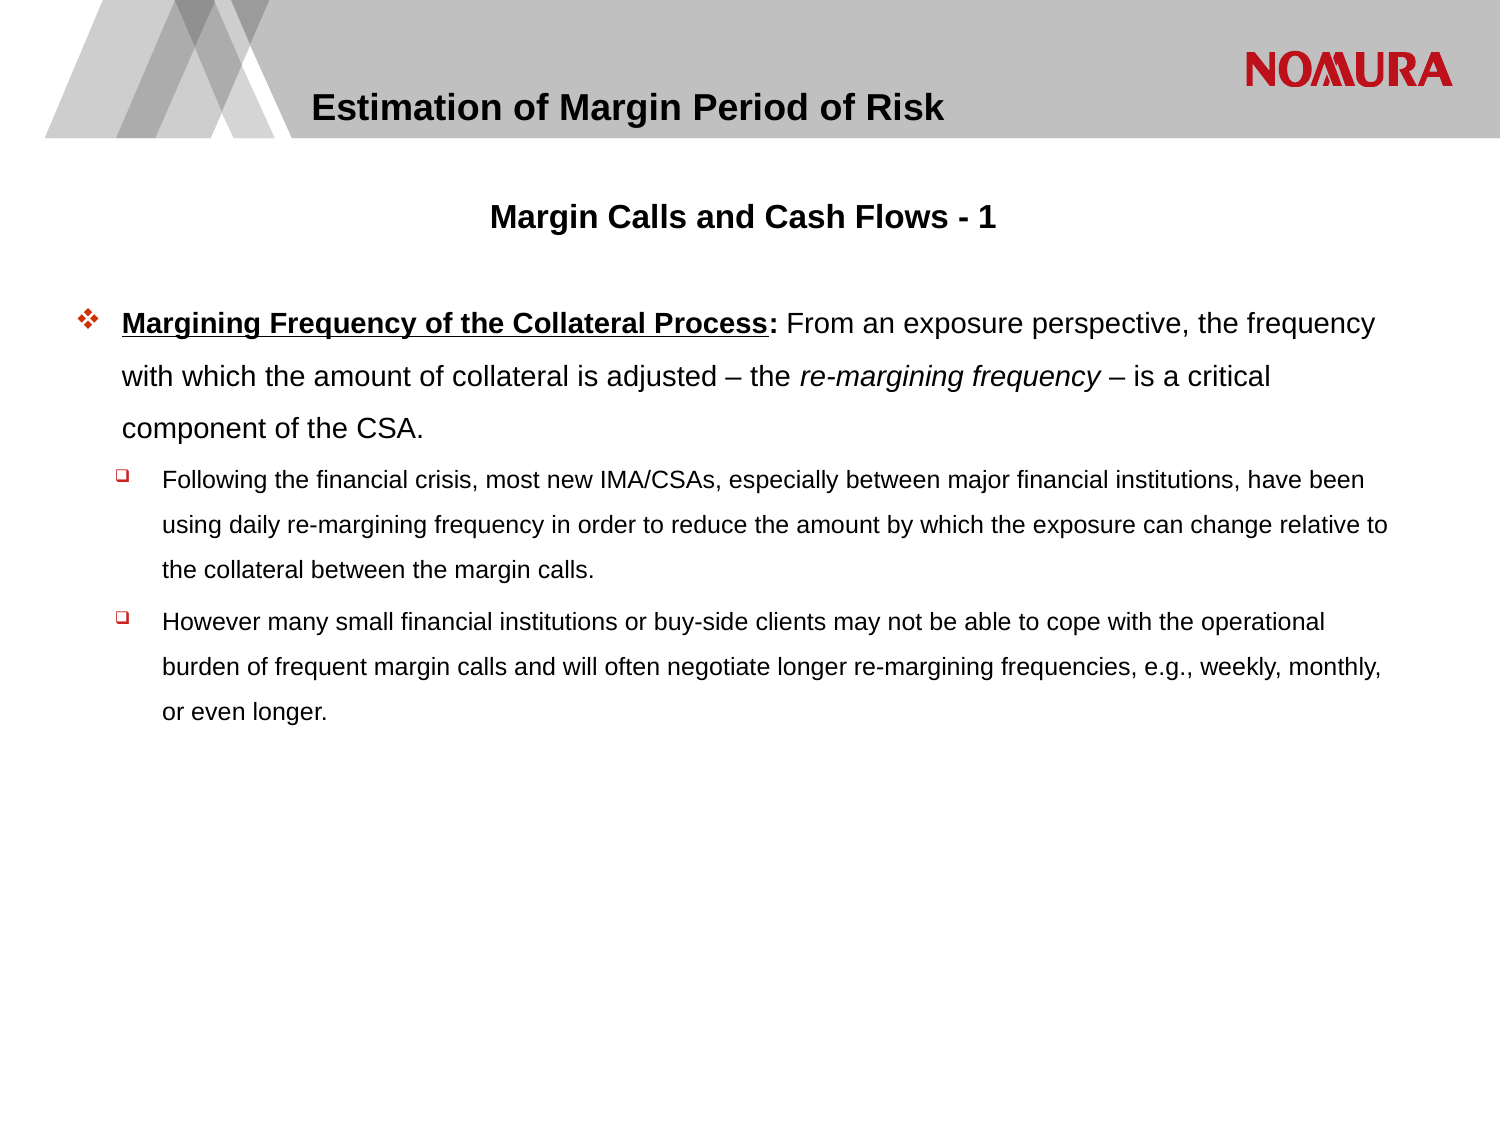

# Estimation of Margin Period of Risk
Margin Calls and Cash Flows - 1

Margining Frequency of the Collateral Process: From an exposure perspective, the frequency with which the amount of collateral is adjusted – the re-margining frequency – is a critical component of the CSA.
Following the financial crisis, most new IMA/CSAs, especially between major financial institutions, have been using daily re-margining frequency in order to reduce the amount by which the exposure can change relative to the collateral between the margin calls.
However many small financial institutions or buy-side clients may not be able to cope with the operational burden of frequent margin calls and will often negotiate longer re-margining frequencies, e.g., weekly, monthly, or even longer.